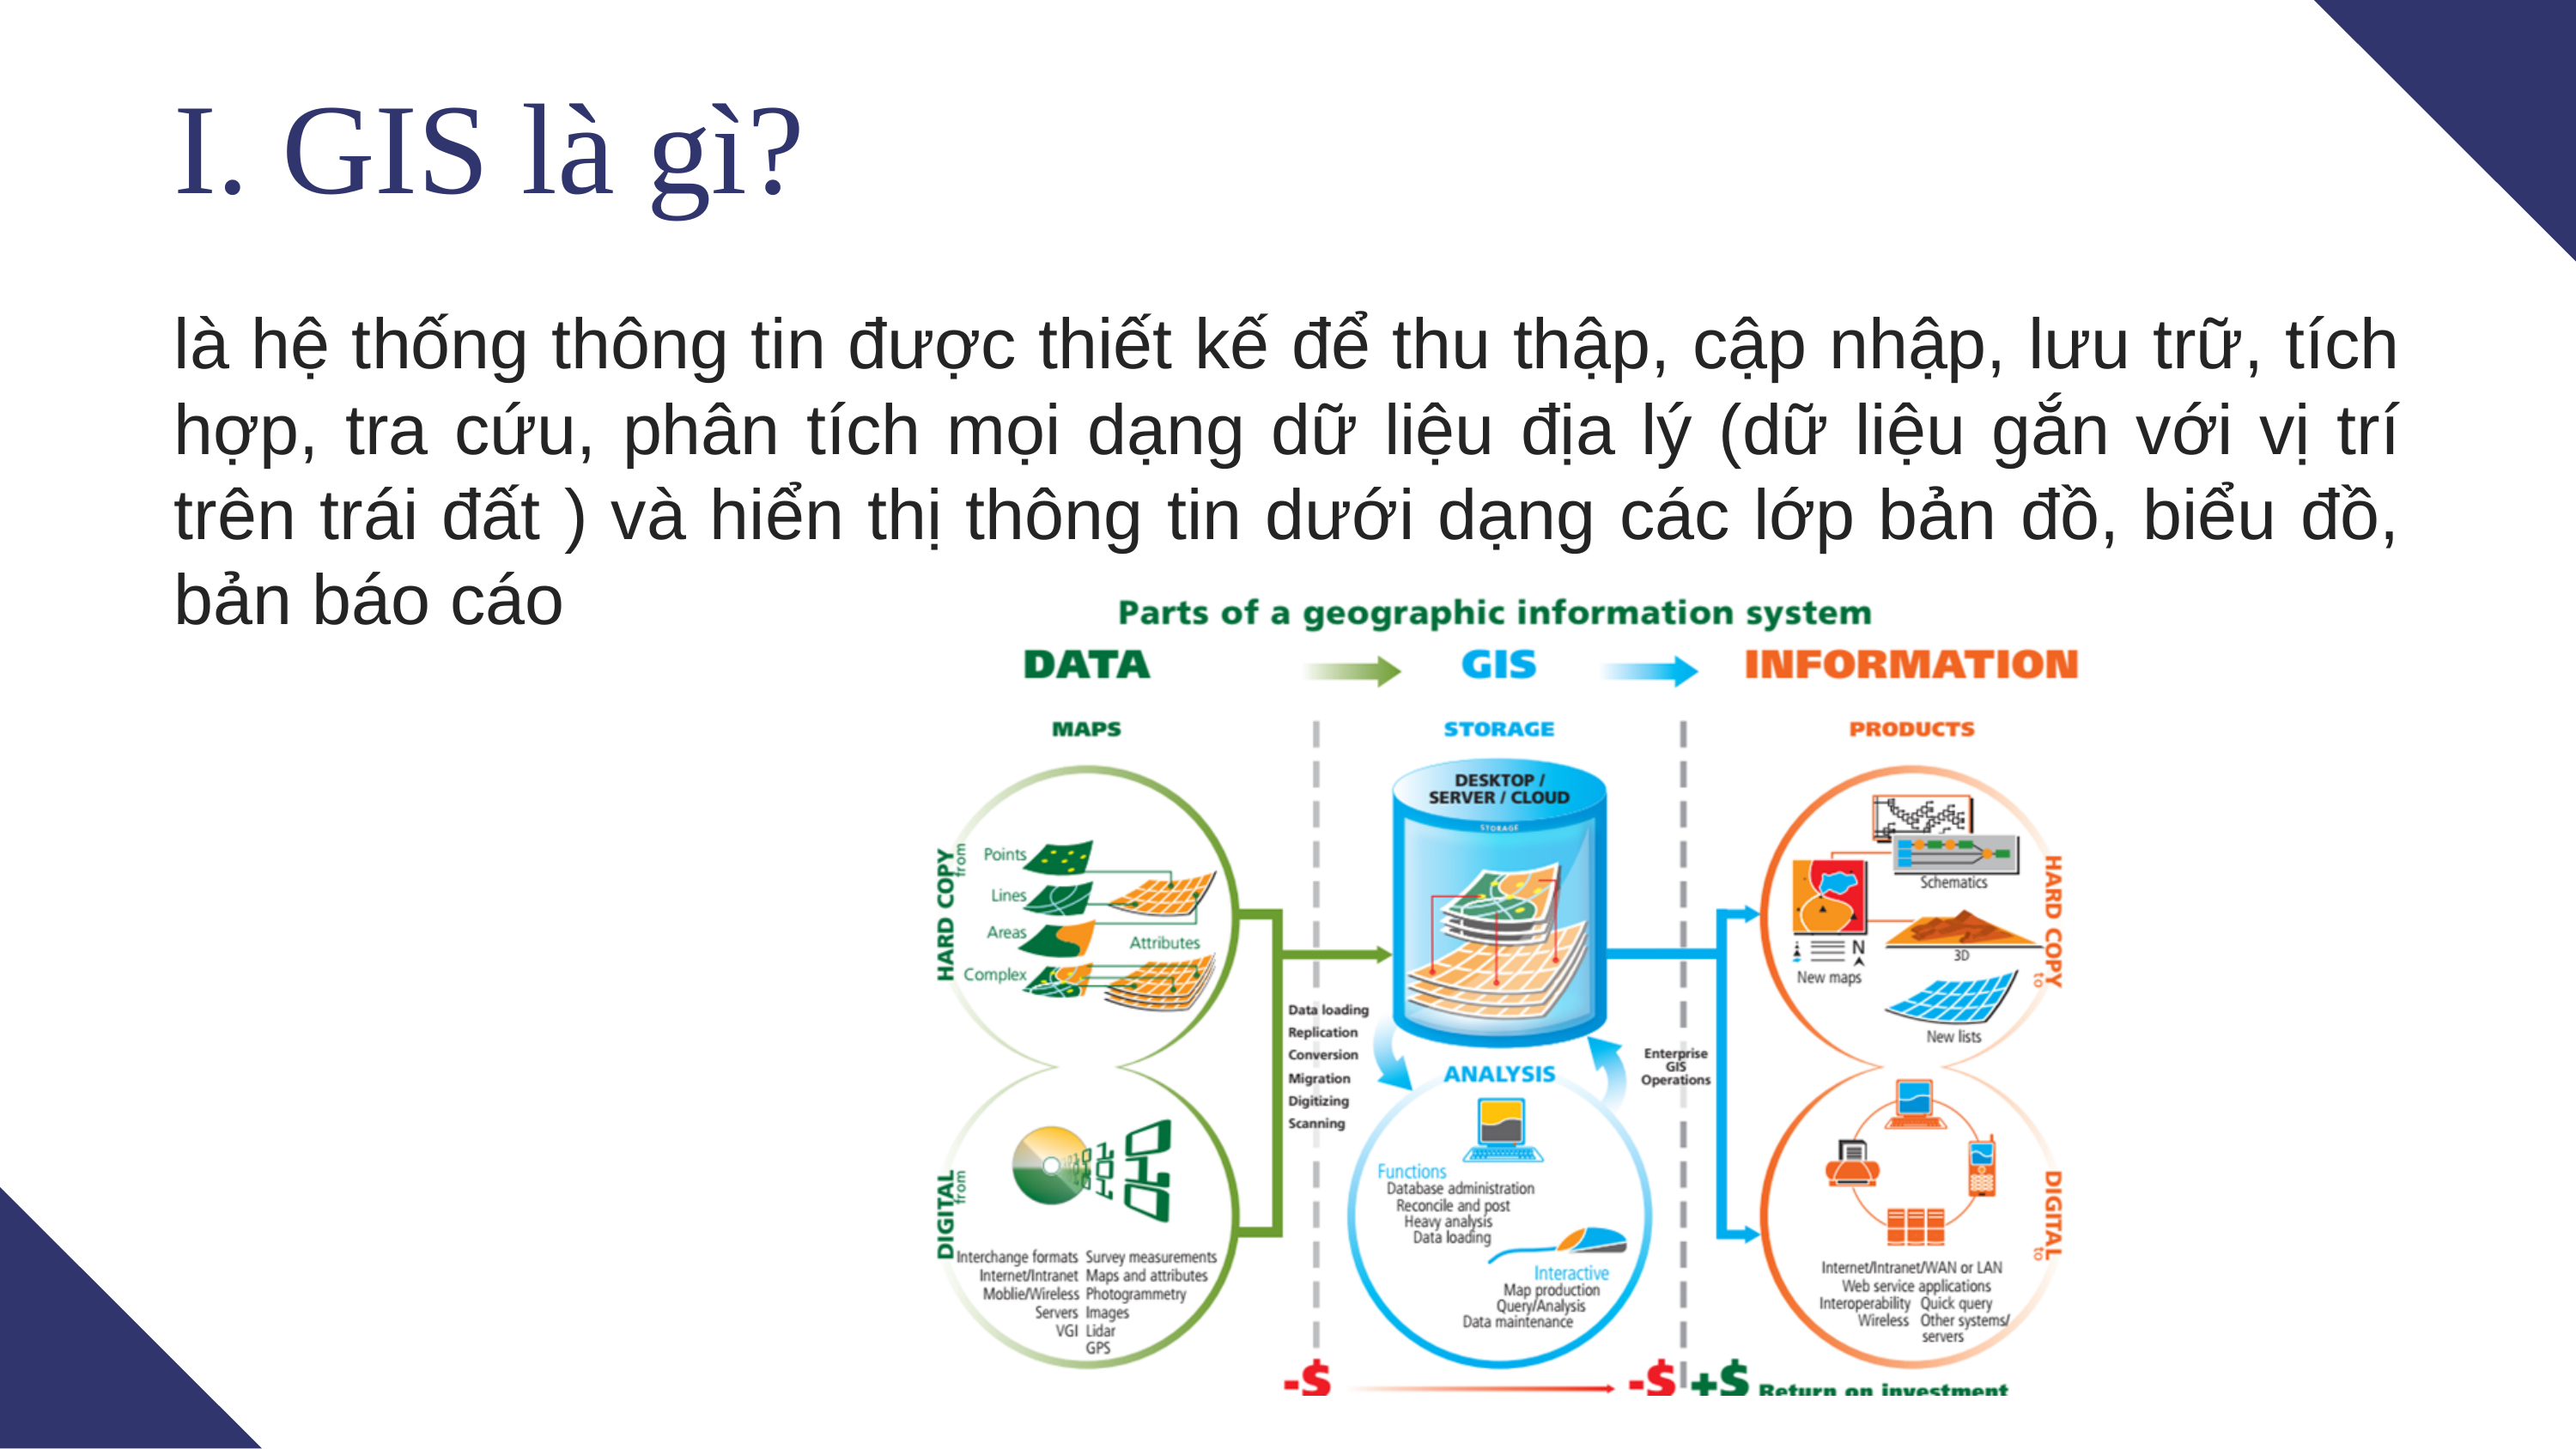

I. GIS là gì?
là hệ thống thông tin được thiết kế để thu thập, cập nhập, lưu trữ, tích hợp, tra cứu, phân tích mọi dạng dữ liệu địa lý (dữ liệu gắn với vị trí trên trái đất ) và hiển thị thông tin dưới dạng các lớp bản đồ, biểu đồ, bản báo cáo